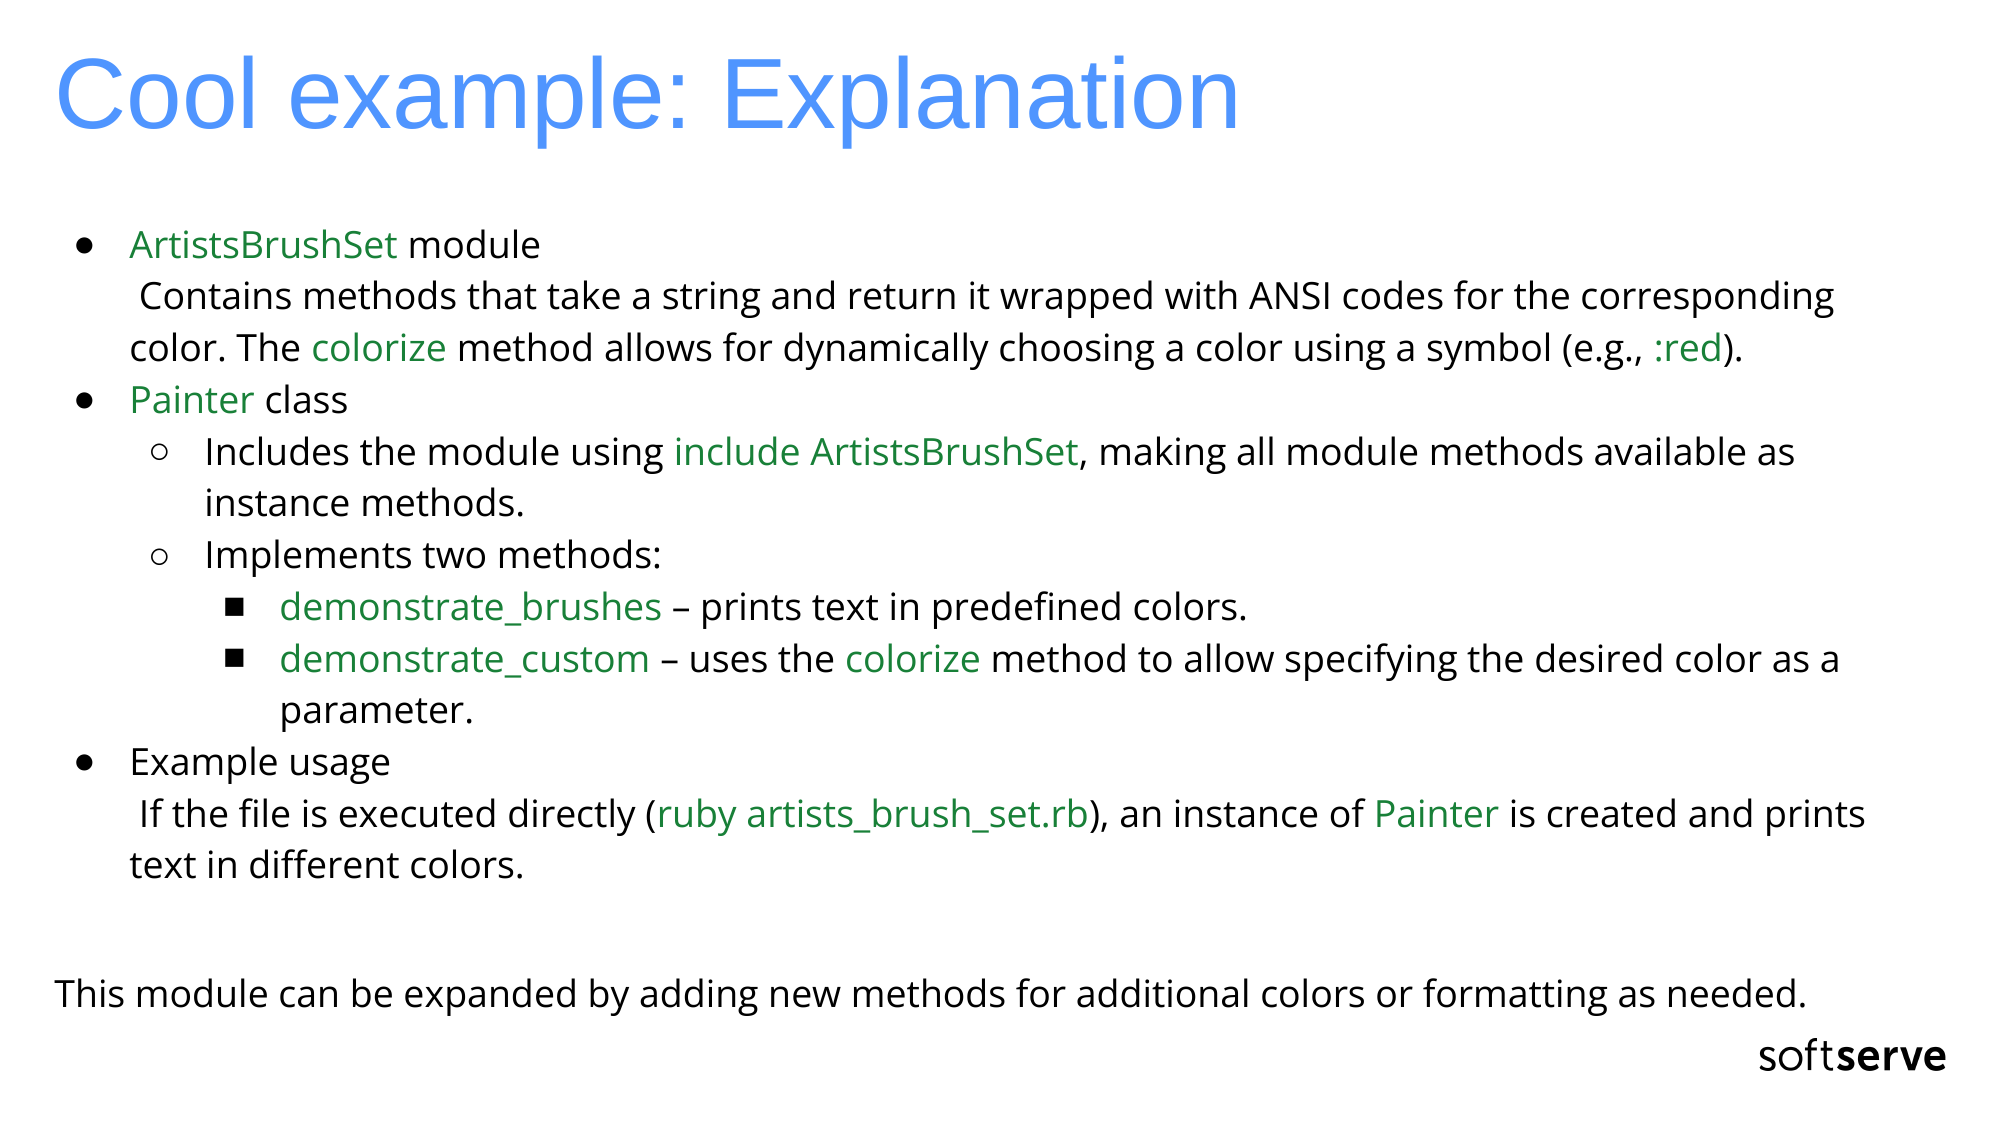

# Cool example: Explanation
ArtistsBrushSet module
 Contains methods that take a string and return it wrapped with ANSI codes for the corresponding color. The colorize method allows for dynamically choosing a color using a symbol (e.g., :red).
Painter class
Includes the module using include ArtistsBrushSet, making all module methods available as instance methods.
Implements two methods:
demonstrate_brushes – prints text in predefined colors.
demonstrate_custom – uses the colorize method to allow specifying the desired color as a parameter.
Example usage
 If the file is executed directly (ruby artists_brush_set.rb), an instance of Painter is created and prints text in different colors.
This module can be expanded by adding new methods for additional colors or formatting as needed.